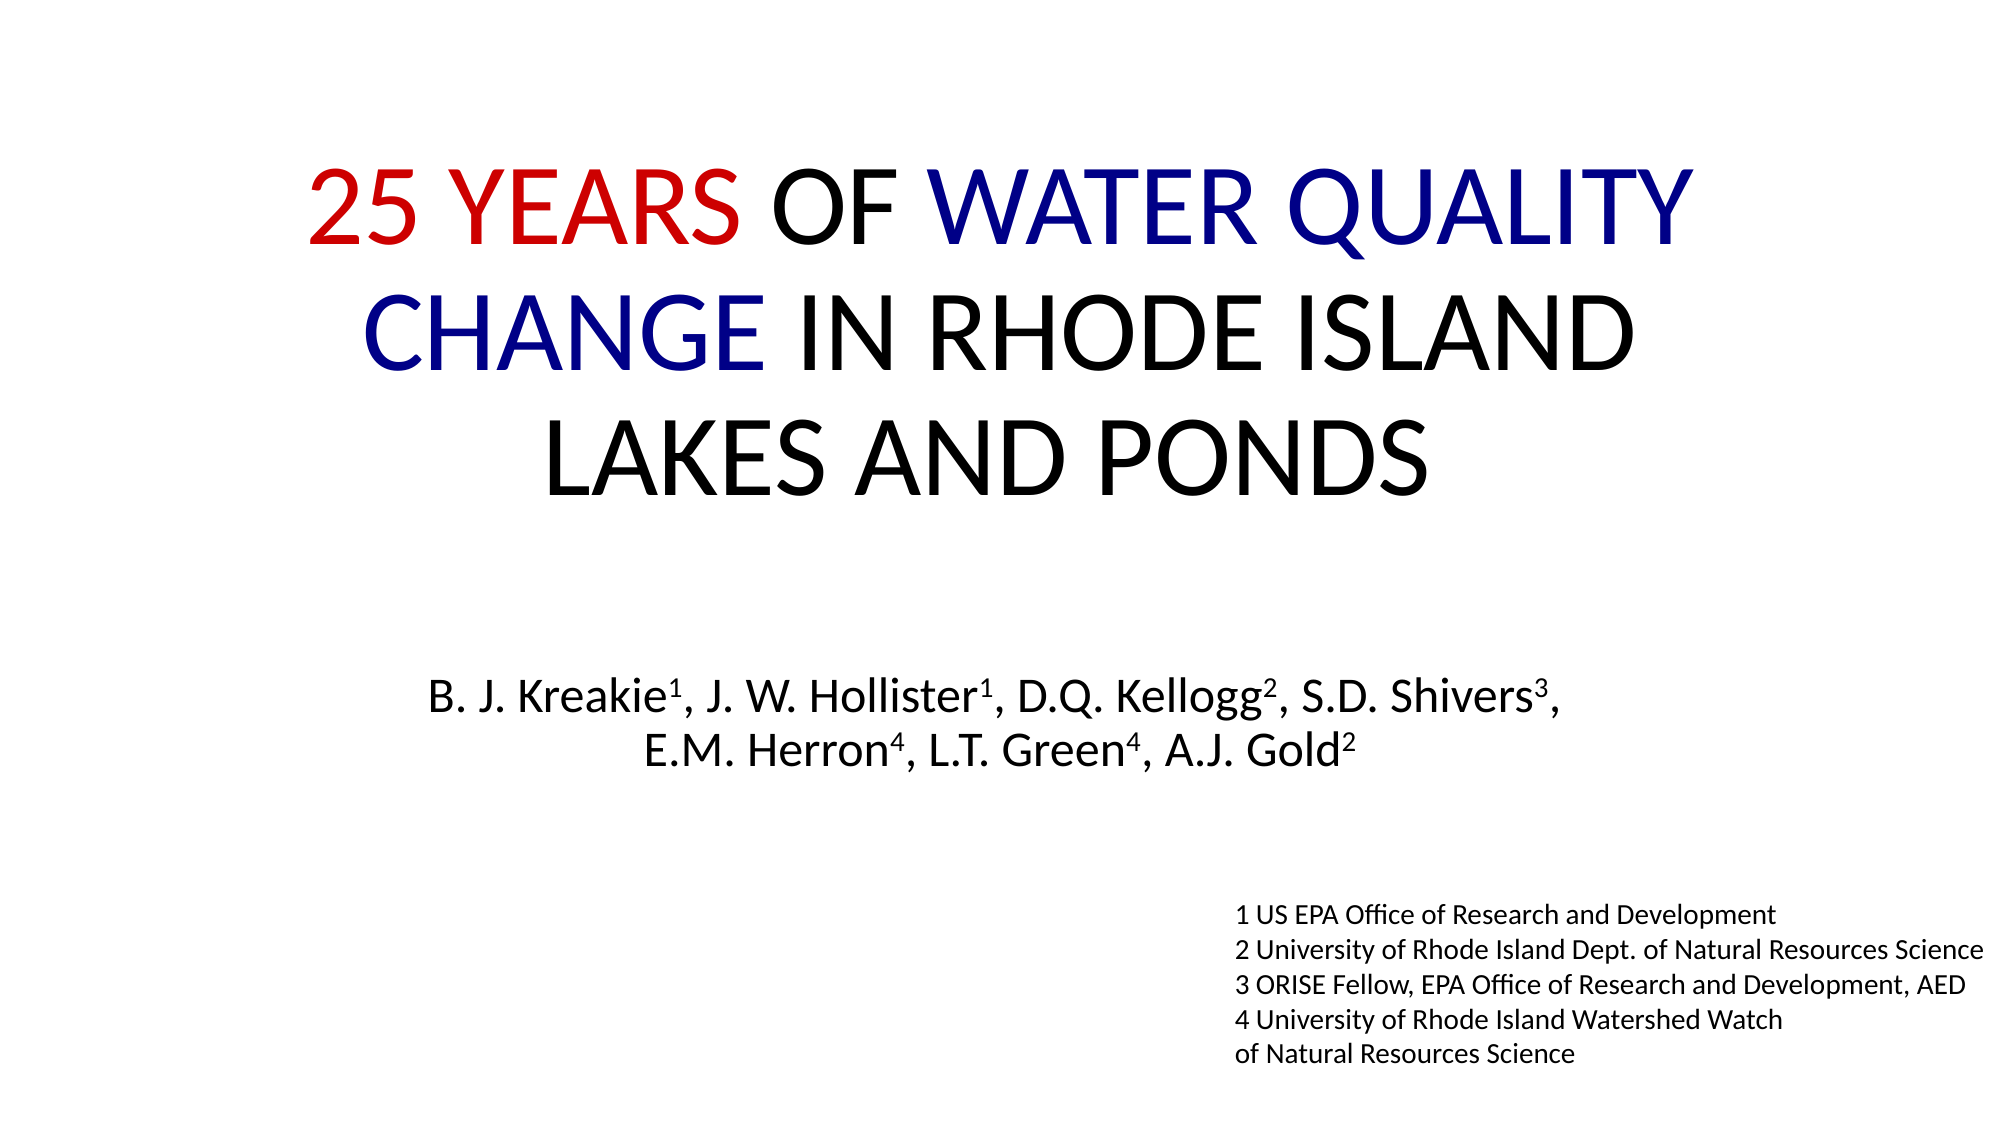

# 25 YEARS OF WATER QUALITY CHANGE IN RHODE ISLAND LAKES AND PONDS
B. J. Kreakie1, J. W. Hollister1, D.Q. Kellogg2, S.D. Shivers3,
E.M. Herron4, L.T. Green4, A.J. Gold2

1 US EPA Office of Research and Development
2 University of Rhode Island Dept. of Natural Resources Science
3 ORISE Fellow, EPA Office of Research and Development, AED
4 University of Rhode Island Watershed Watch
of Natural Resources Science
Rhode Island Watershed Watch